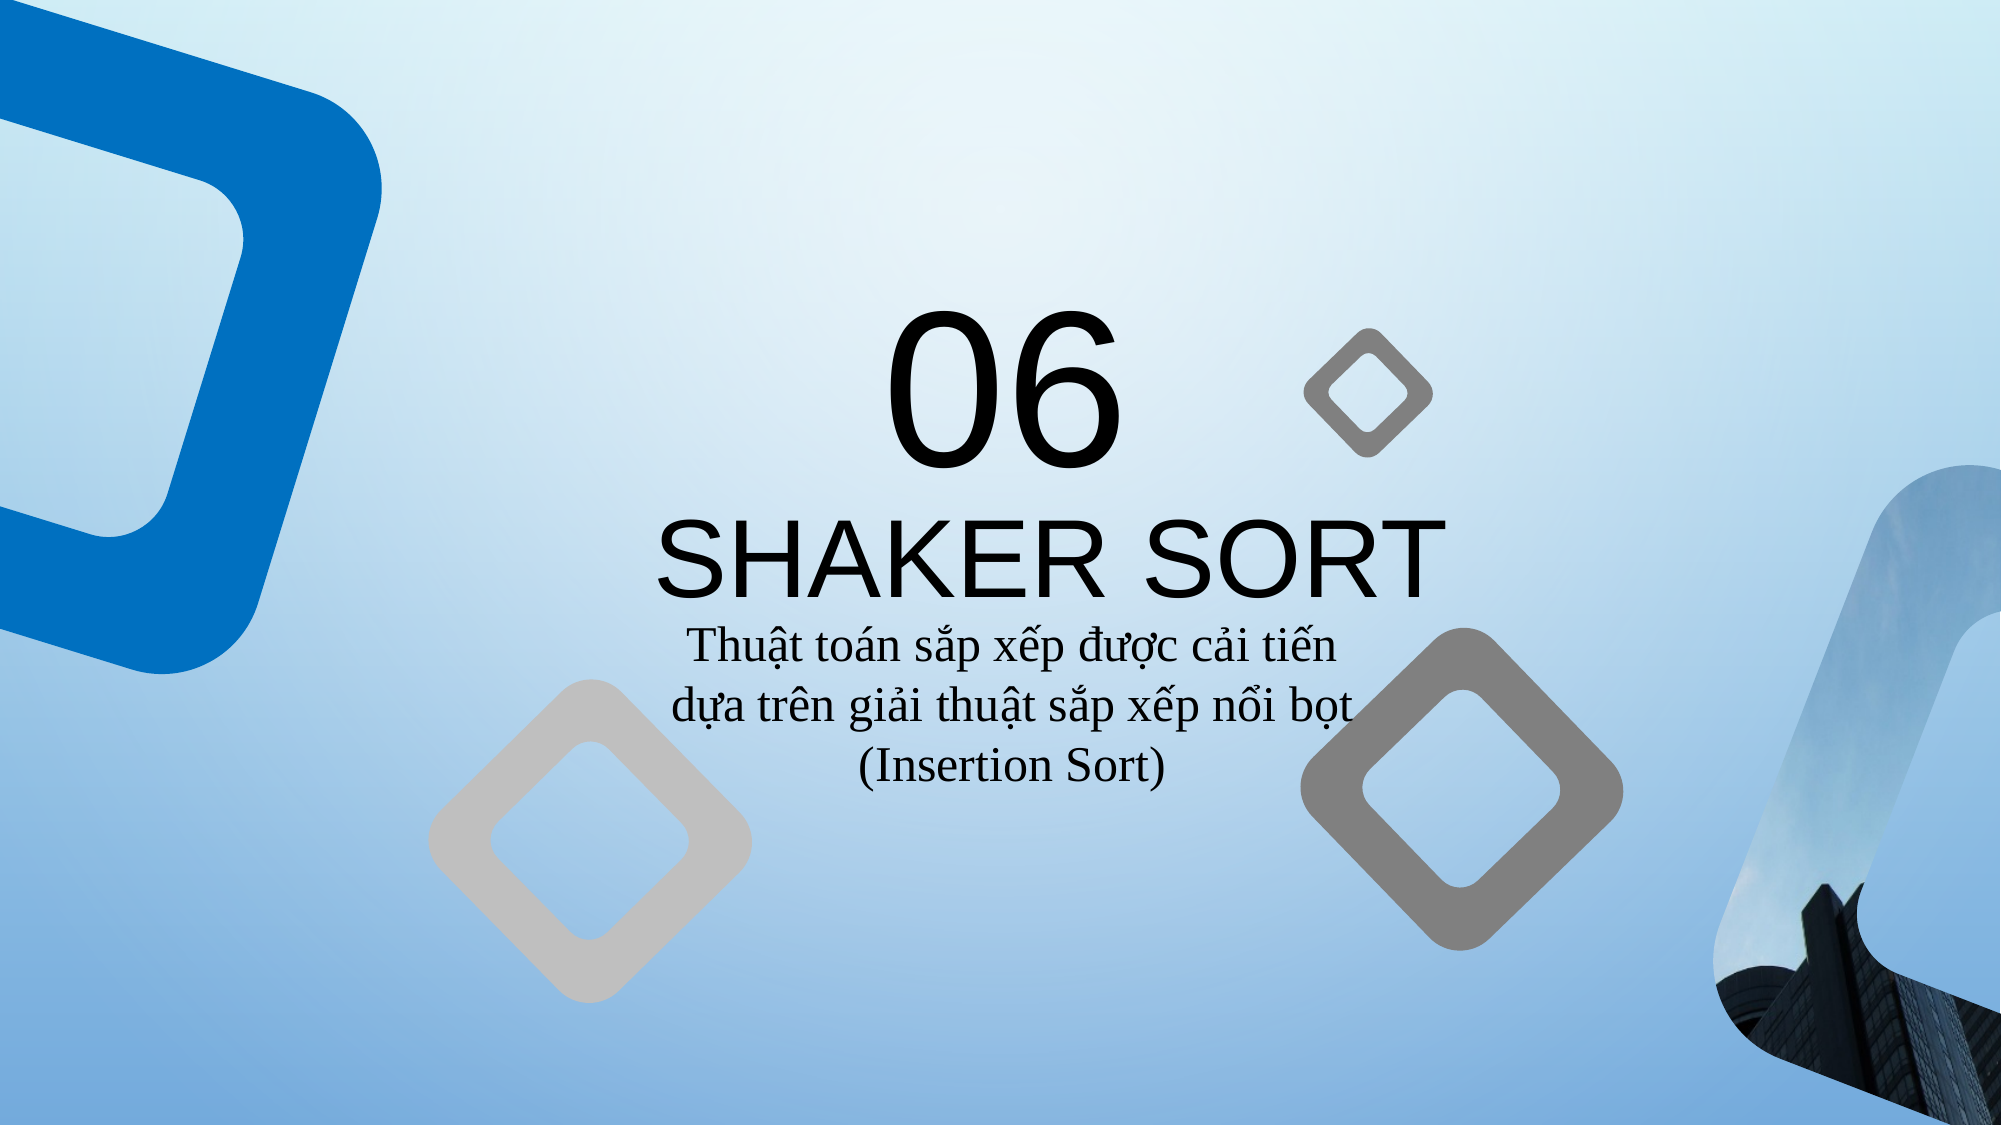

06

SHAKER SORT

Thuật toán sắp xếp được cải tiến dựa trên giải thuật sắp xếp nổi bọt (Insertion Sort)